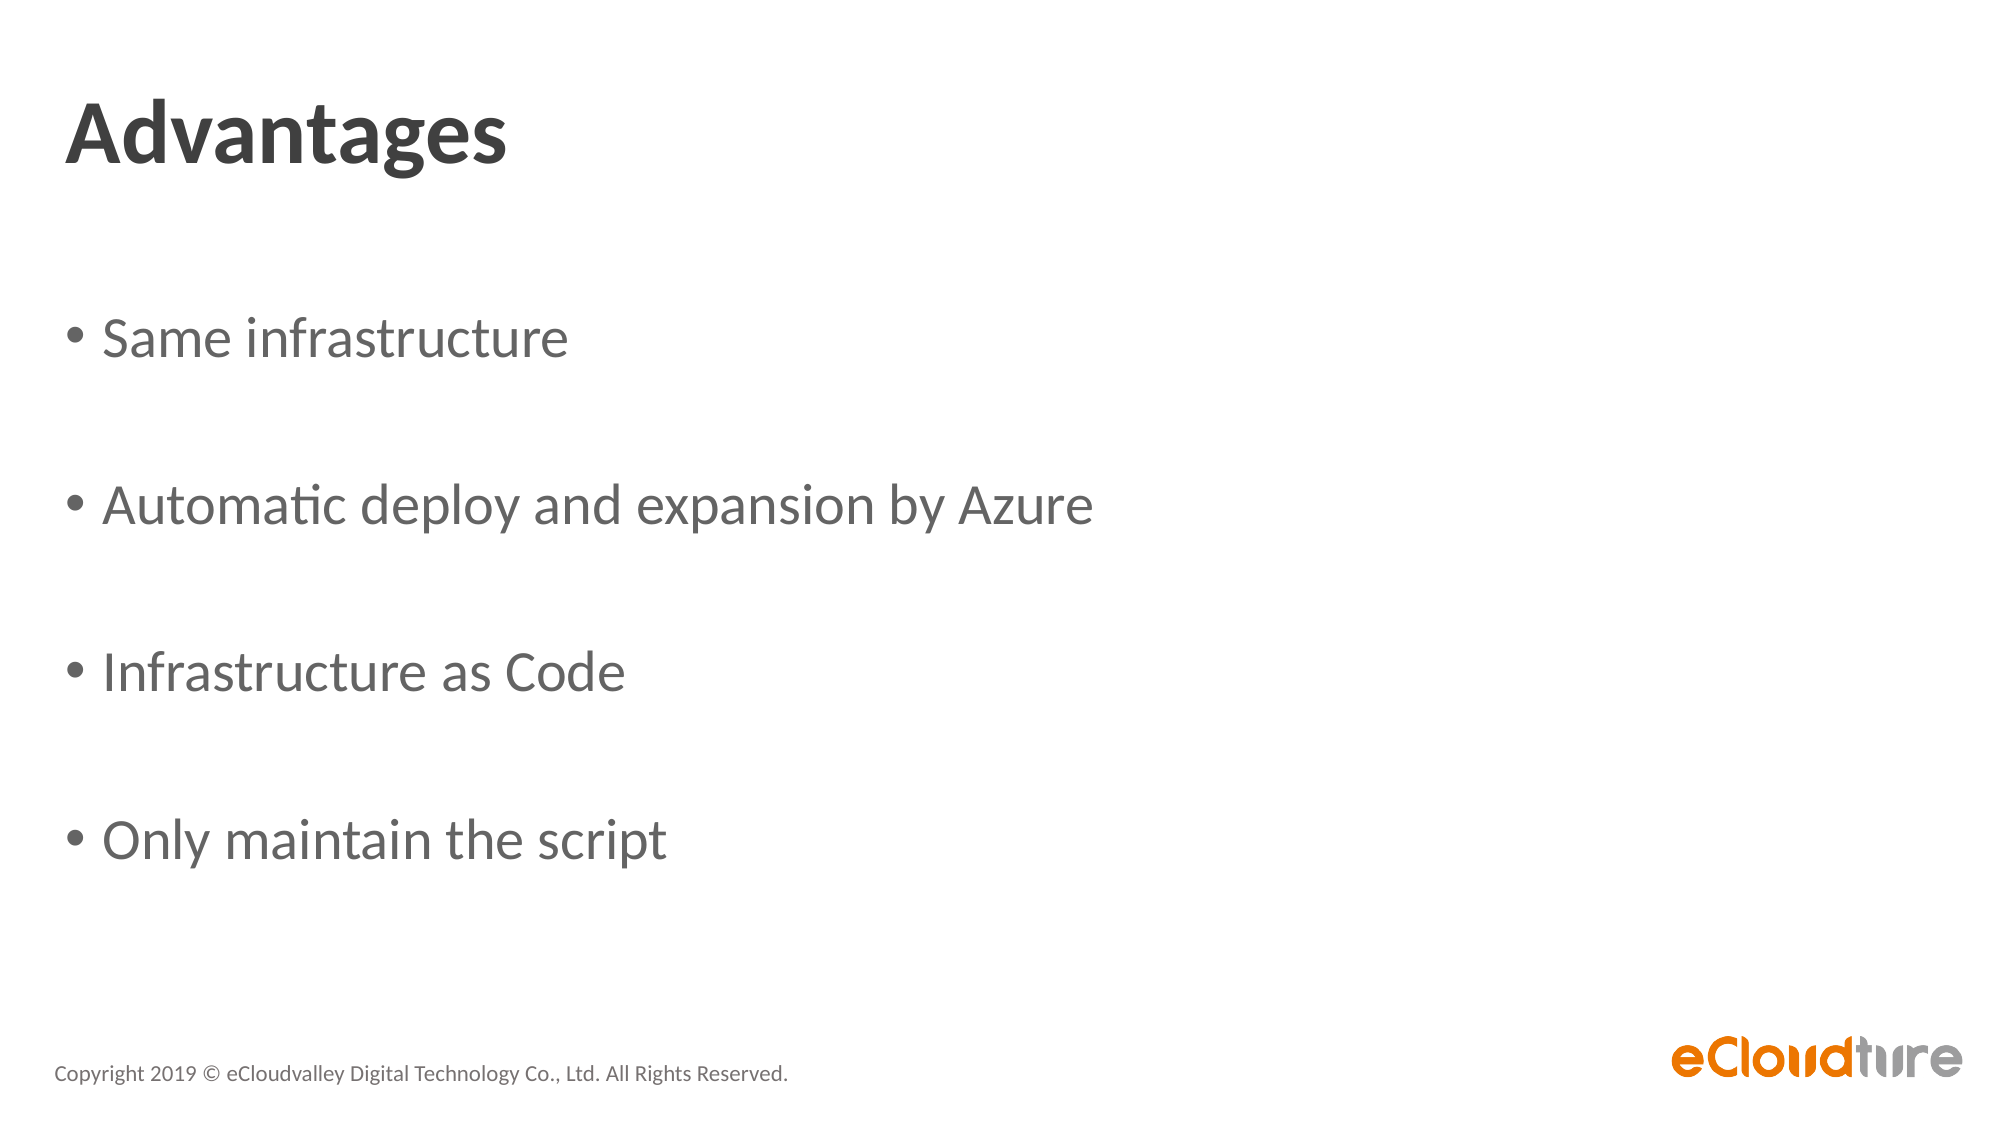

# Advantages
Same infrastructure

Automatic deploy and expansion by Azure

Infrastructure as Code

Only maintain the script